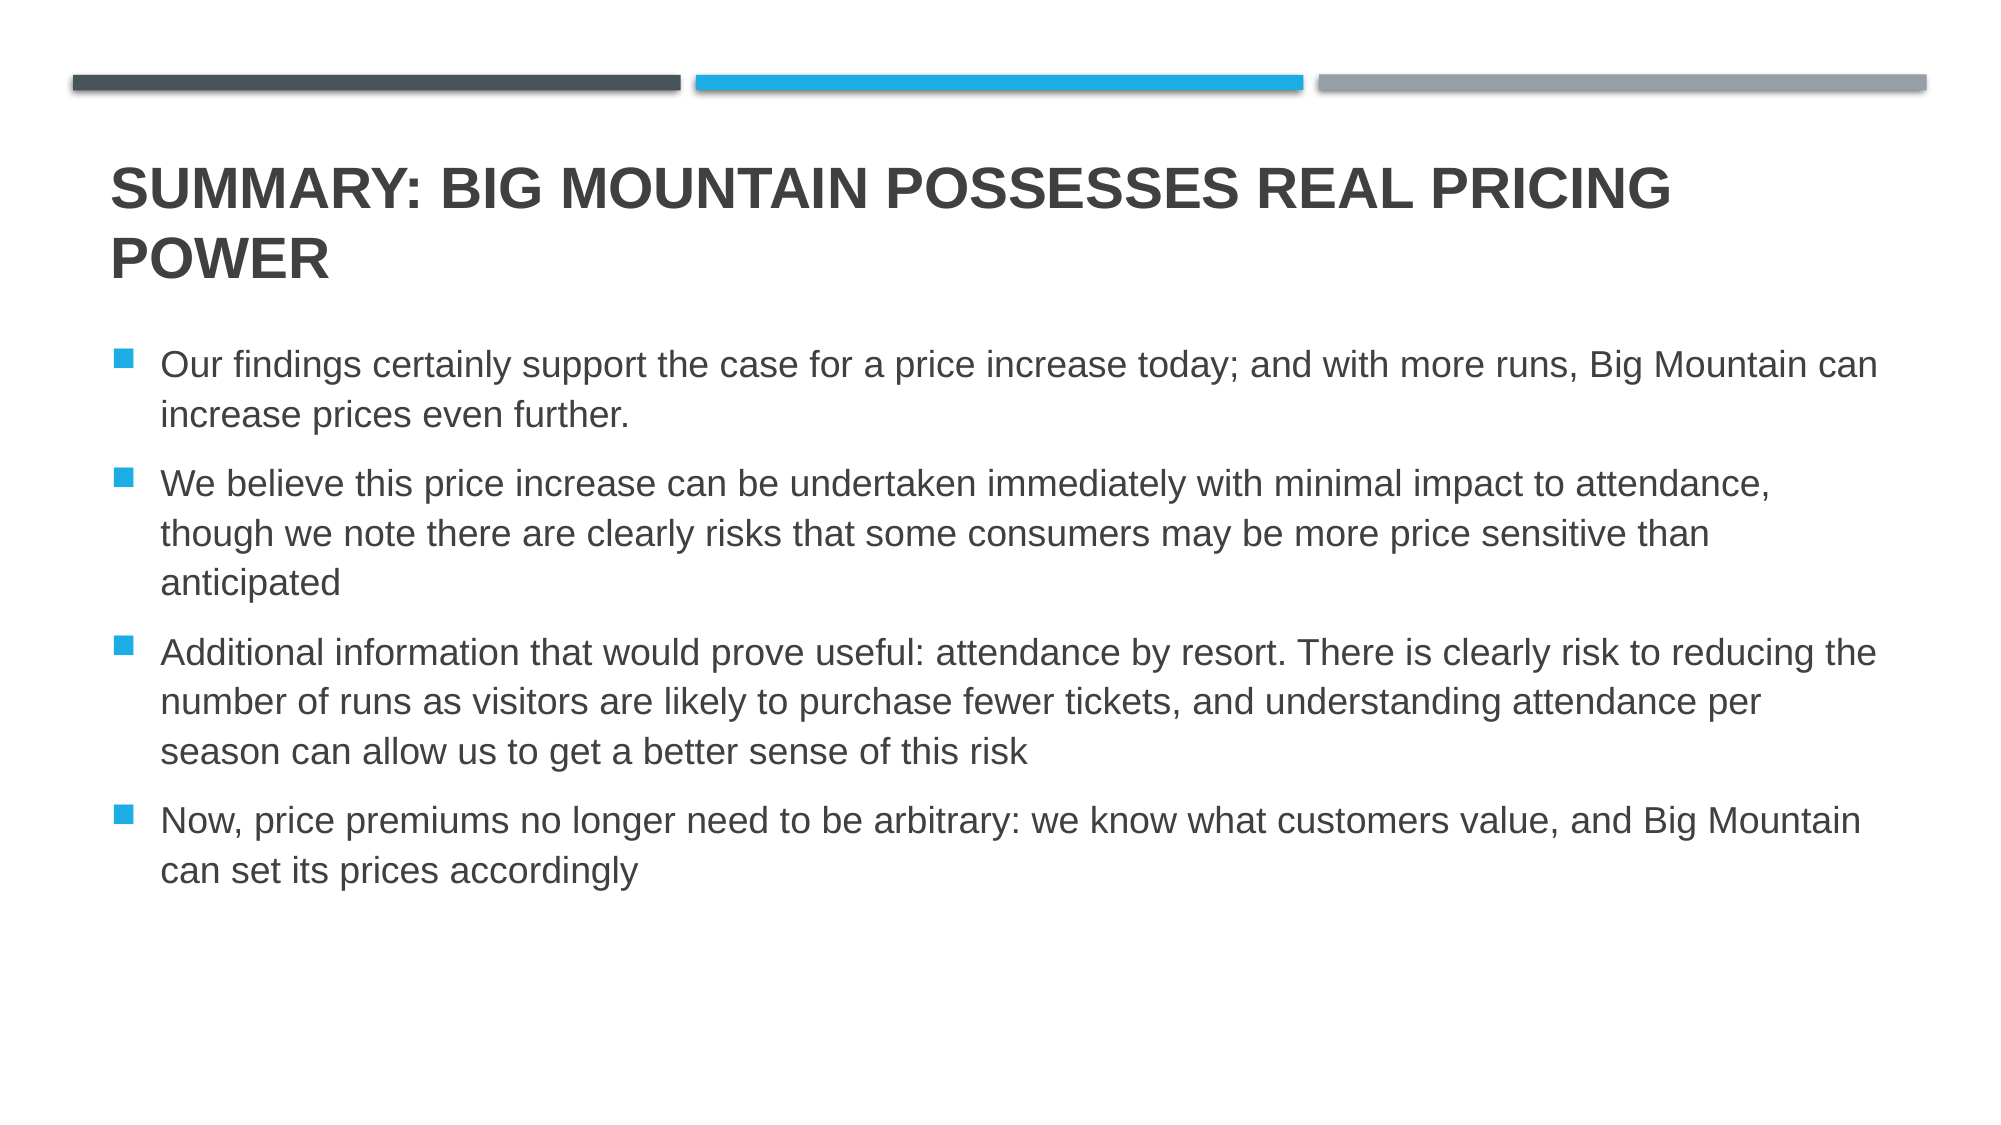

# Summary: Big Mountain Possesses real Pricing Power
Our findings certainly support the case for a price increase today; and with more runs, Big Mountain can increase prices even further.
We believe this price increase can be undertaken immediately with minimal impact to attendance, though we note there are clearly risks that some consumers may be more price sensitive than anticipated
Additional information that would prove useful: attendance by resort. There is clearly risk to reducing the number of runs as visitors are likely to purchase fewer tickets, and understanding attendance per season can allow us to get a better sense of this risk
Now, price premiums no longer need to be arbitrary: we know what customers value, and Big Mountain can set its prices accordingly